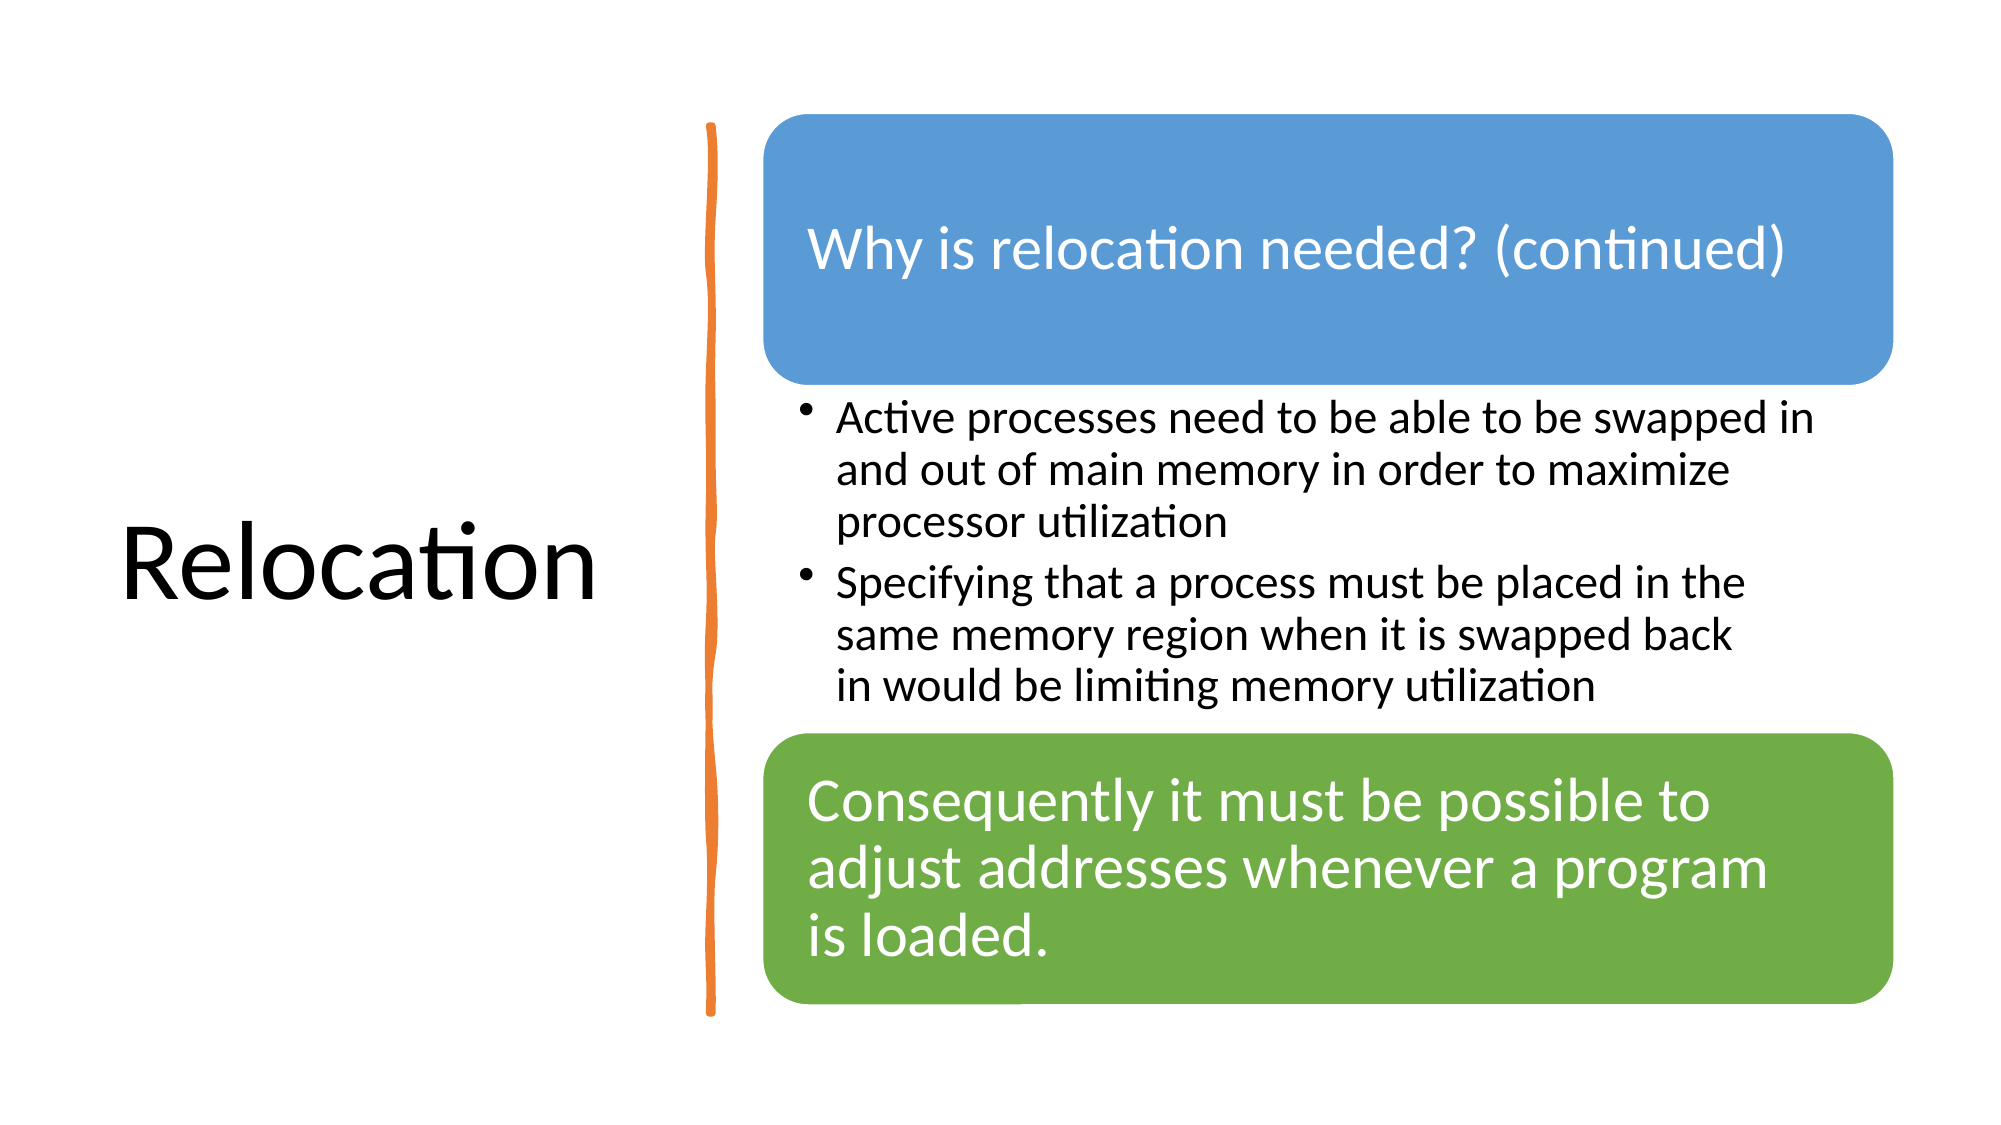

Why is relocation needed? (continued)
Active processes need to be able to be swapped in and out of main memory in order to maximize processor utilization
Specifying that a process must be placed in the same memory region when it is swapped back
in would be limiting memory utilization
Consequently it must be possible to
adjust addresses whenever a program
is loaded.
# Relocation